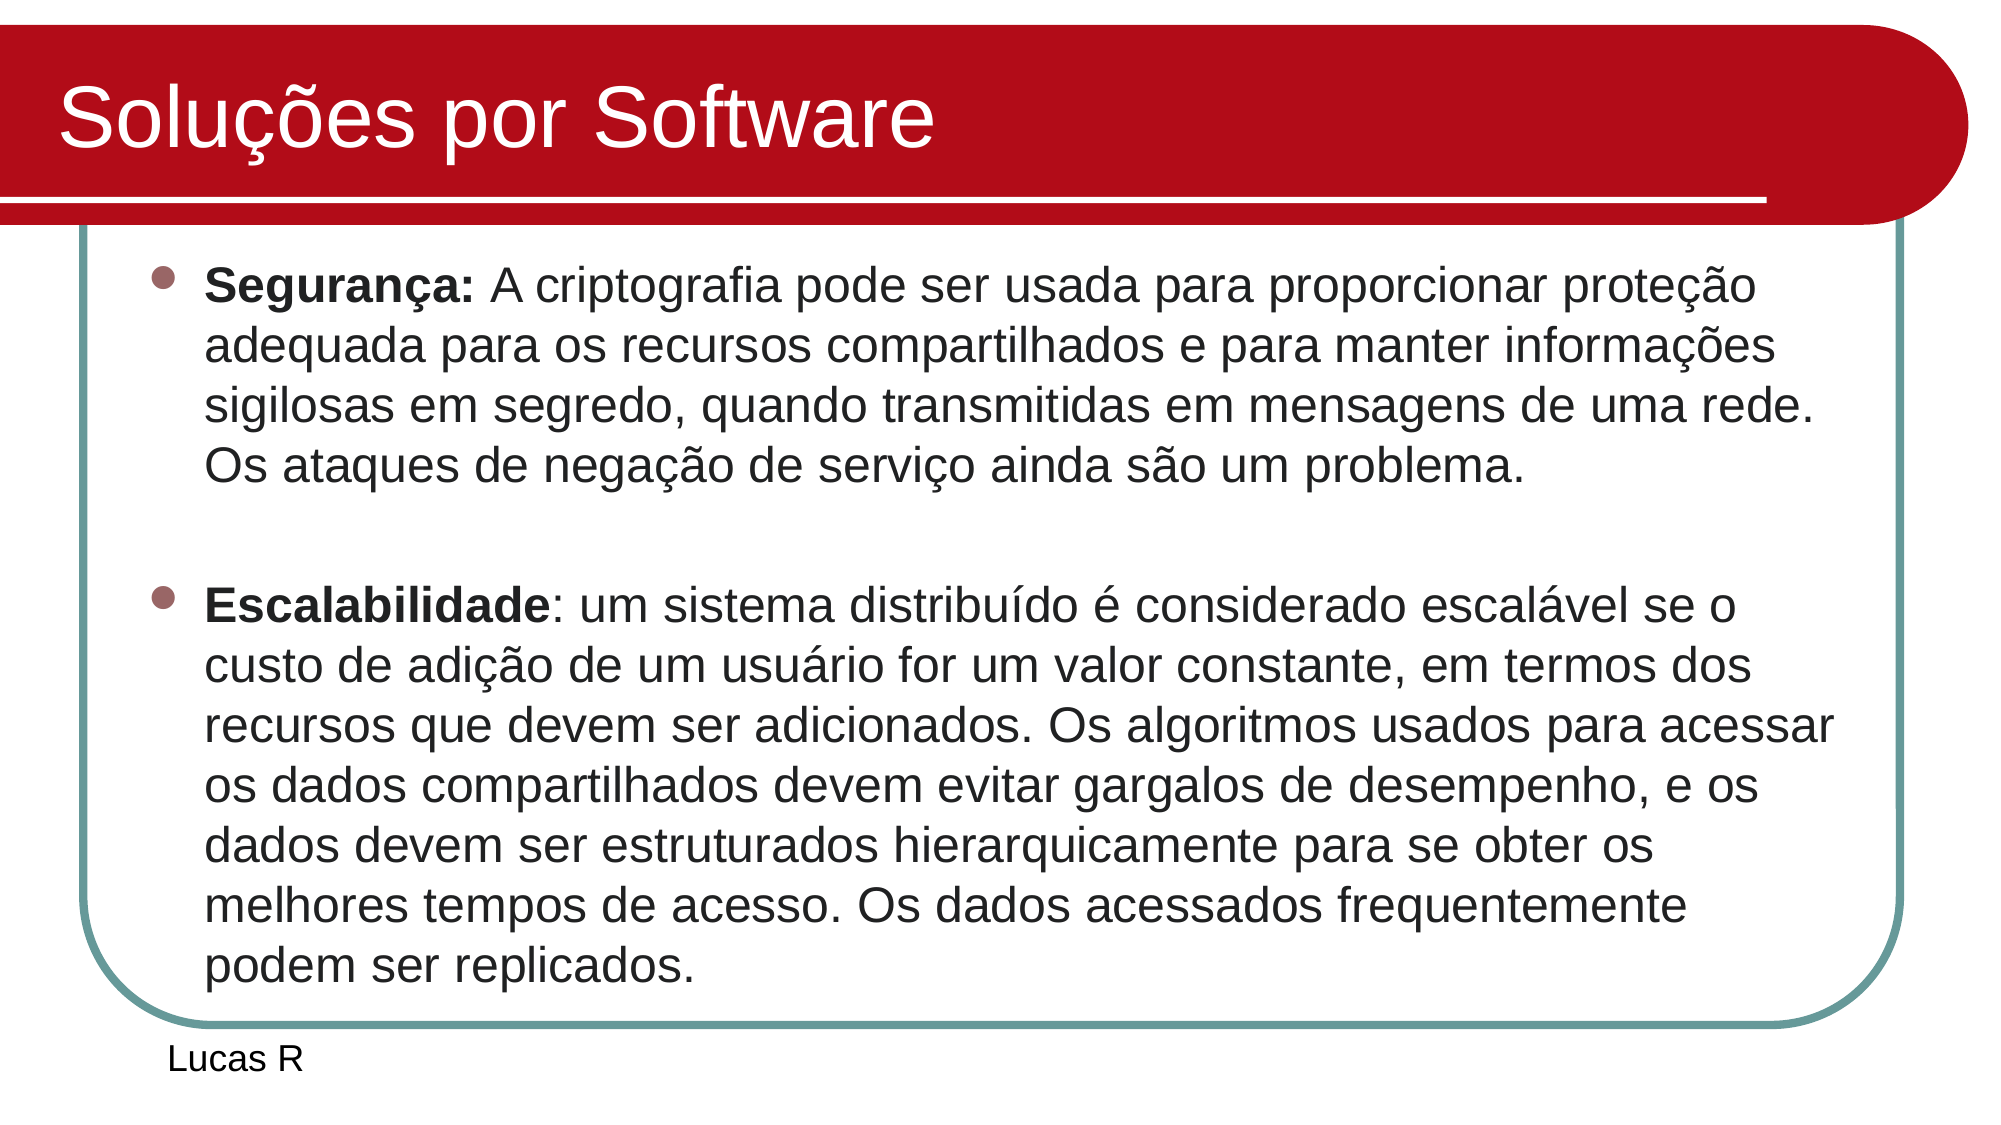

# Soluções por Software
Segurança: A criptografia pode ser usada para proporcionar proteção adequada para os recursos compartilhados e para manter informações sigilosas em segredo, quando transmitidas em mensagens de uma rede. Os ataques de negação de serviço ainda são um problema.

Escalabilidade: um sistema distribuído é considerado escalável se o custo de adição de um usuário for um valor constante, em termos dos recursos que devem ser adicionados. Os algoritmos usados para acessar os dados compartilhados devem evitar gargalos de desempenho, e os dados devem ser estruturados hierarquicamente para se obter os melhores tempos de acesso. Os dados acessados frequentemente podem ser replicados.
Lucas R